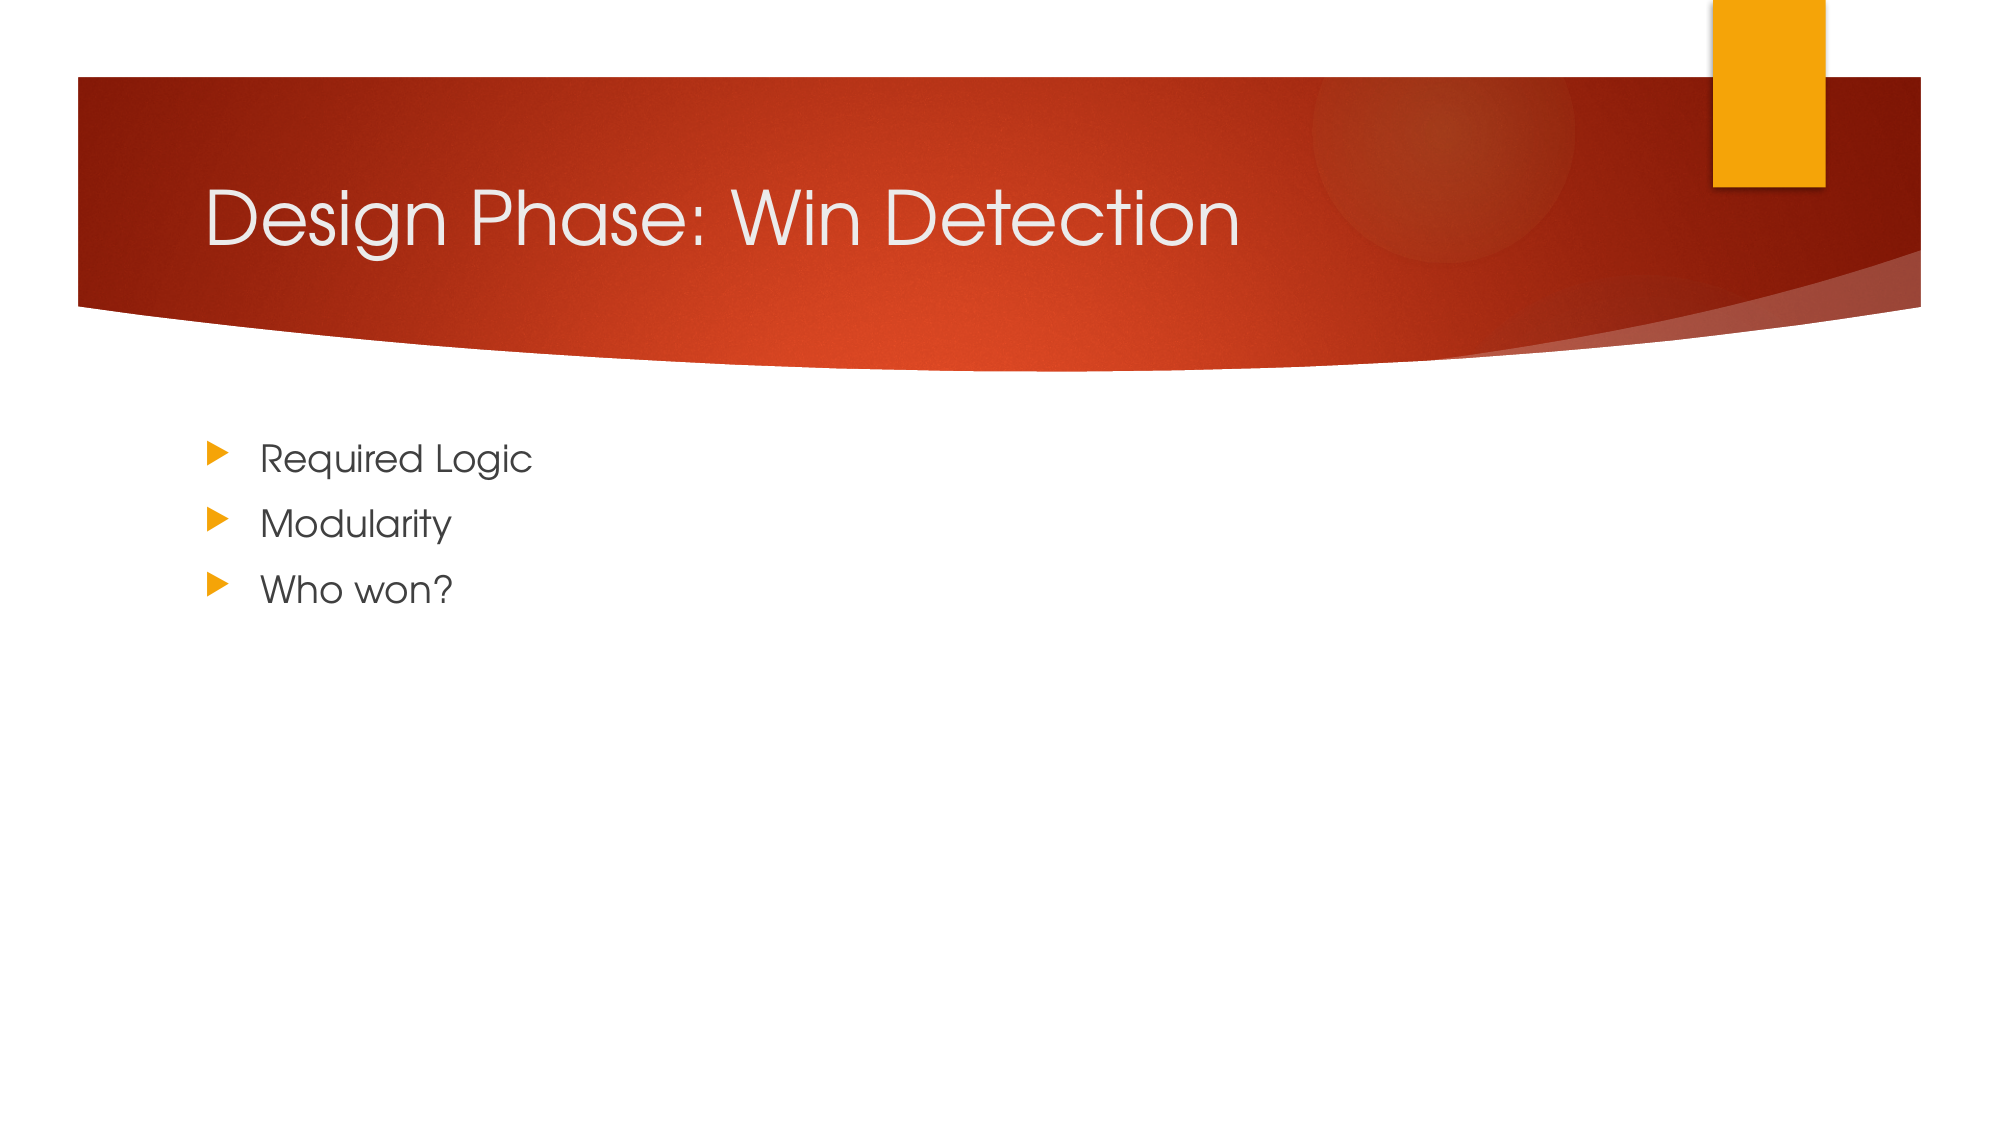

# Design Phase: Win Detection
Required Logic
Modularity
Who won?